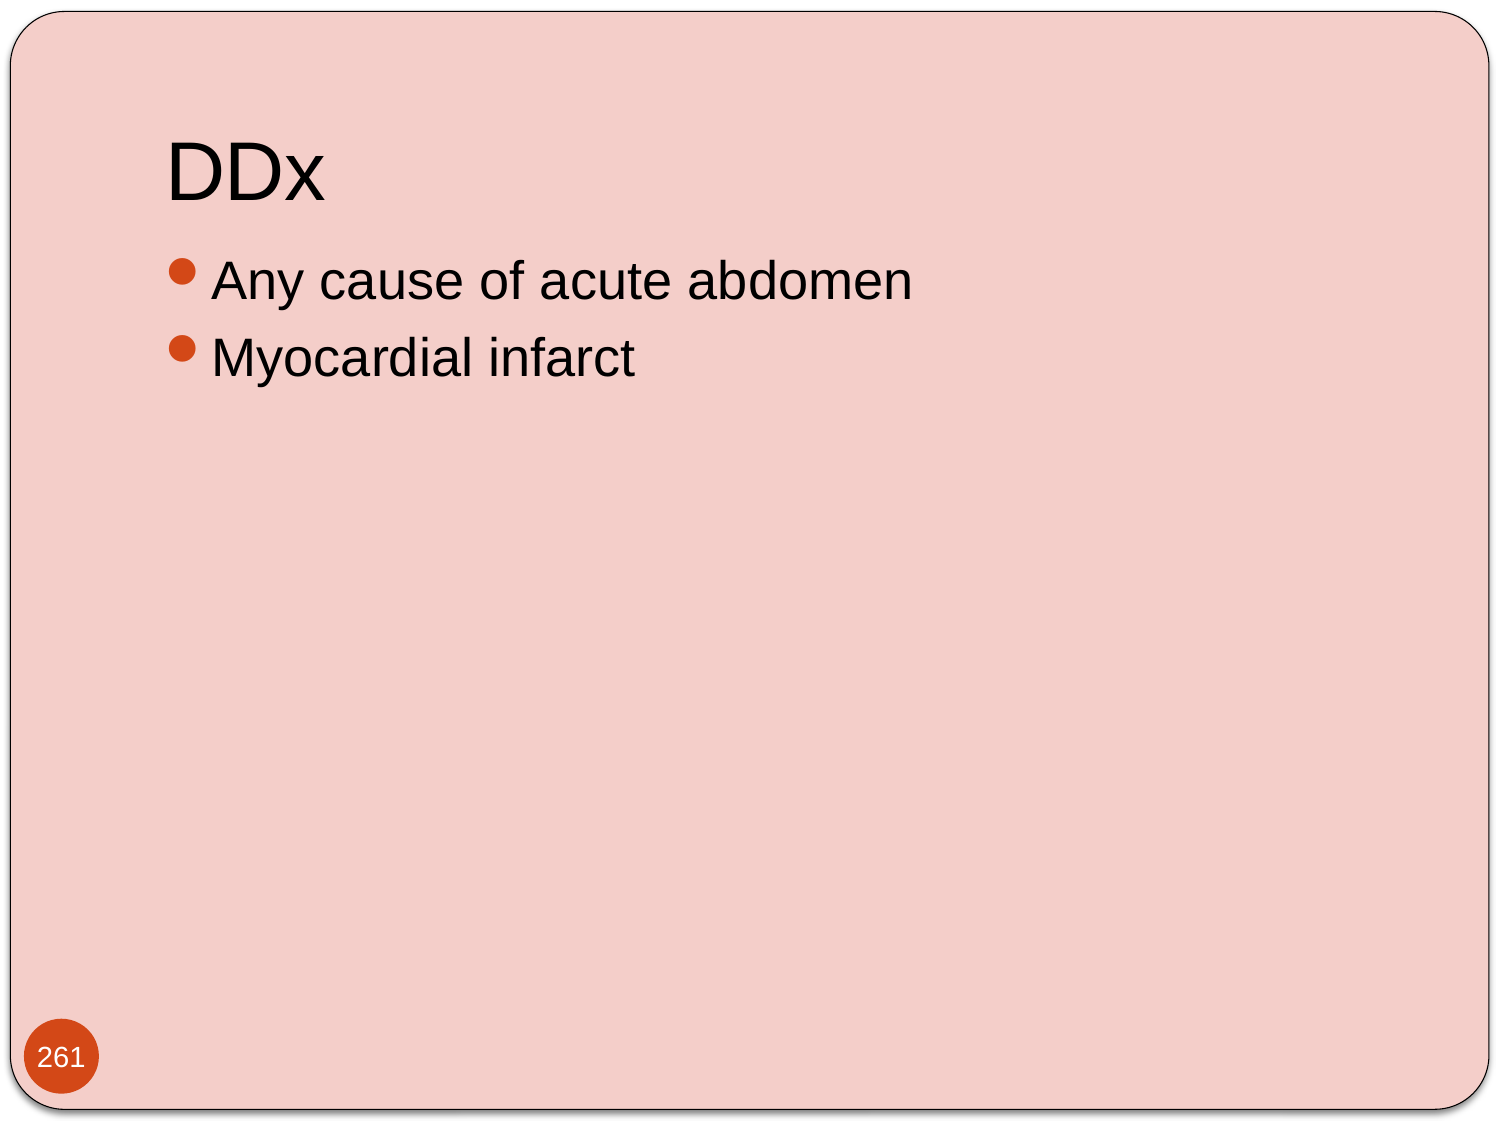

# DDx
Any cause of acute abdomen
Myocardial infarct
261